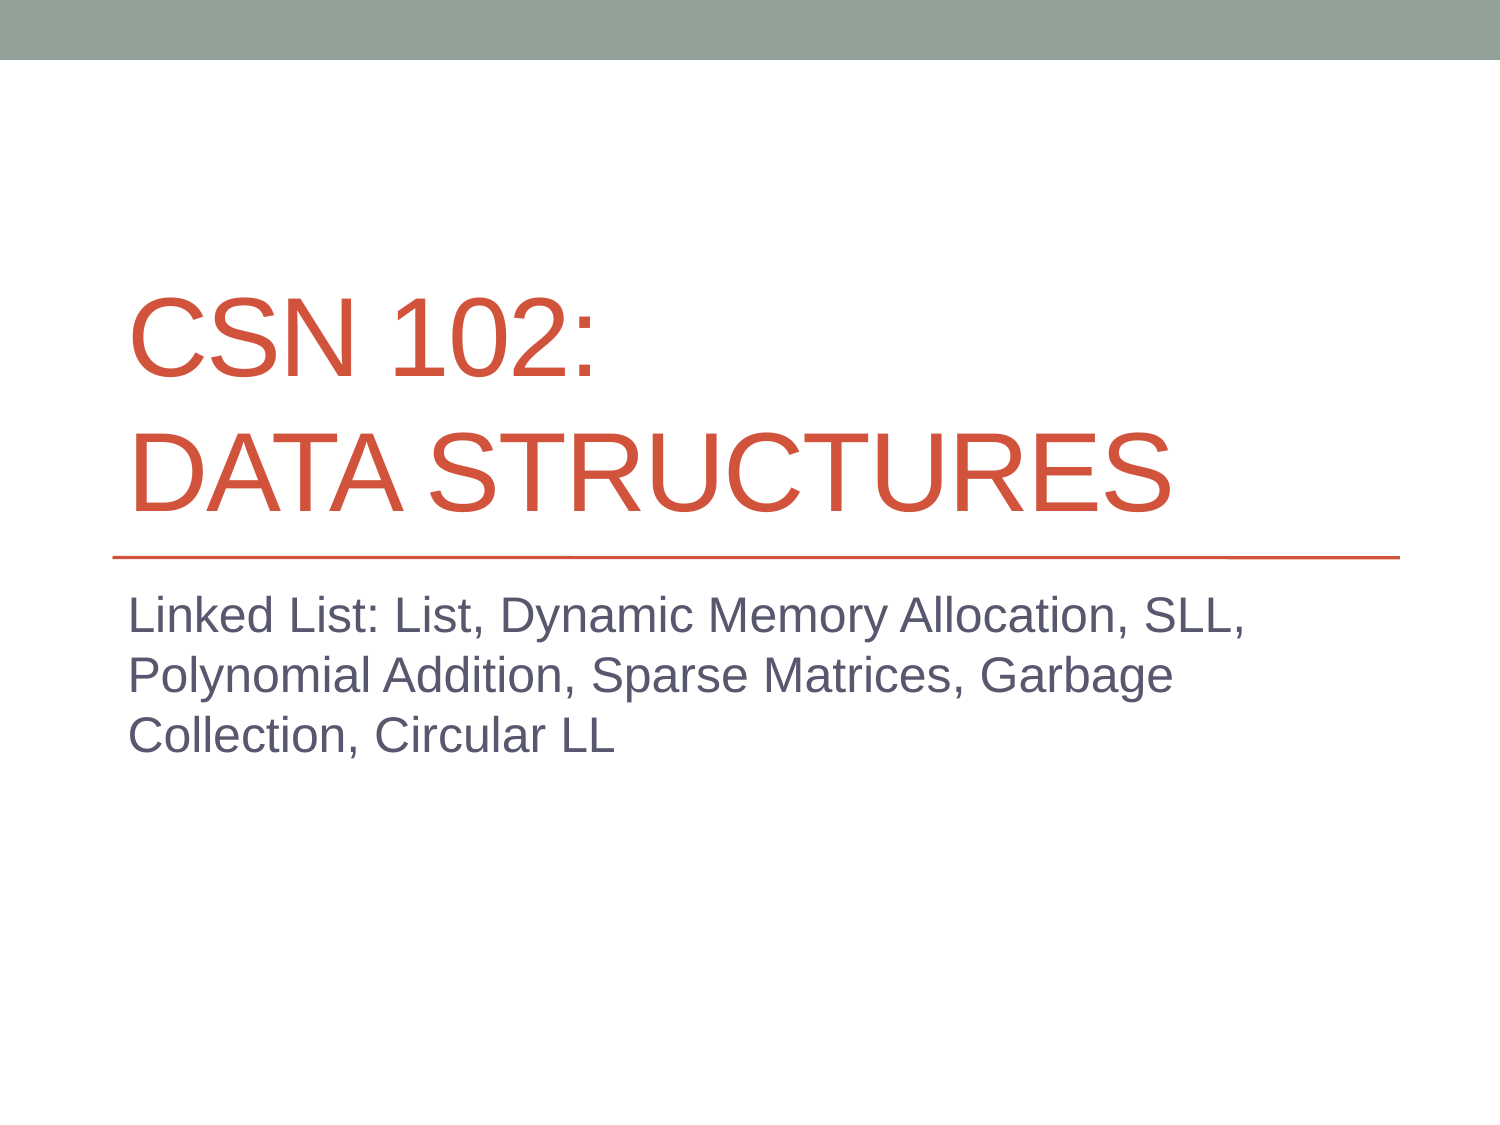

# CSN 102: Data Structures
Linked List: List, Dynamic Memory Allocation, SLL, Polynomial Addition, Sparse Matrices, Garbage Collection, Circular LL